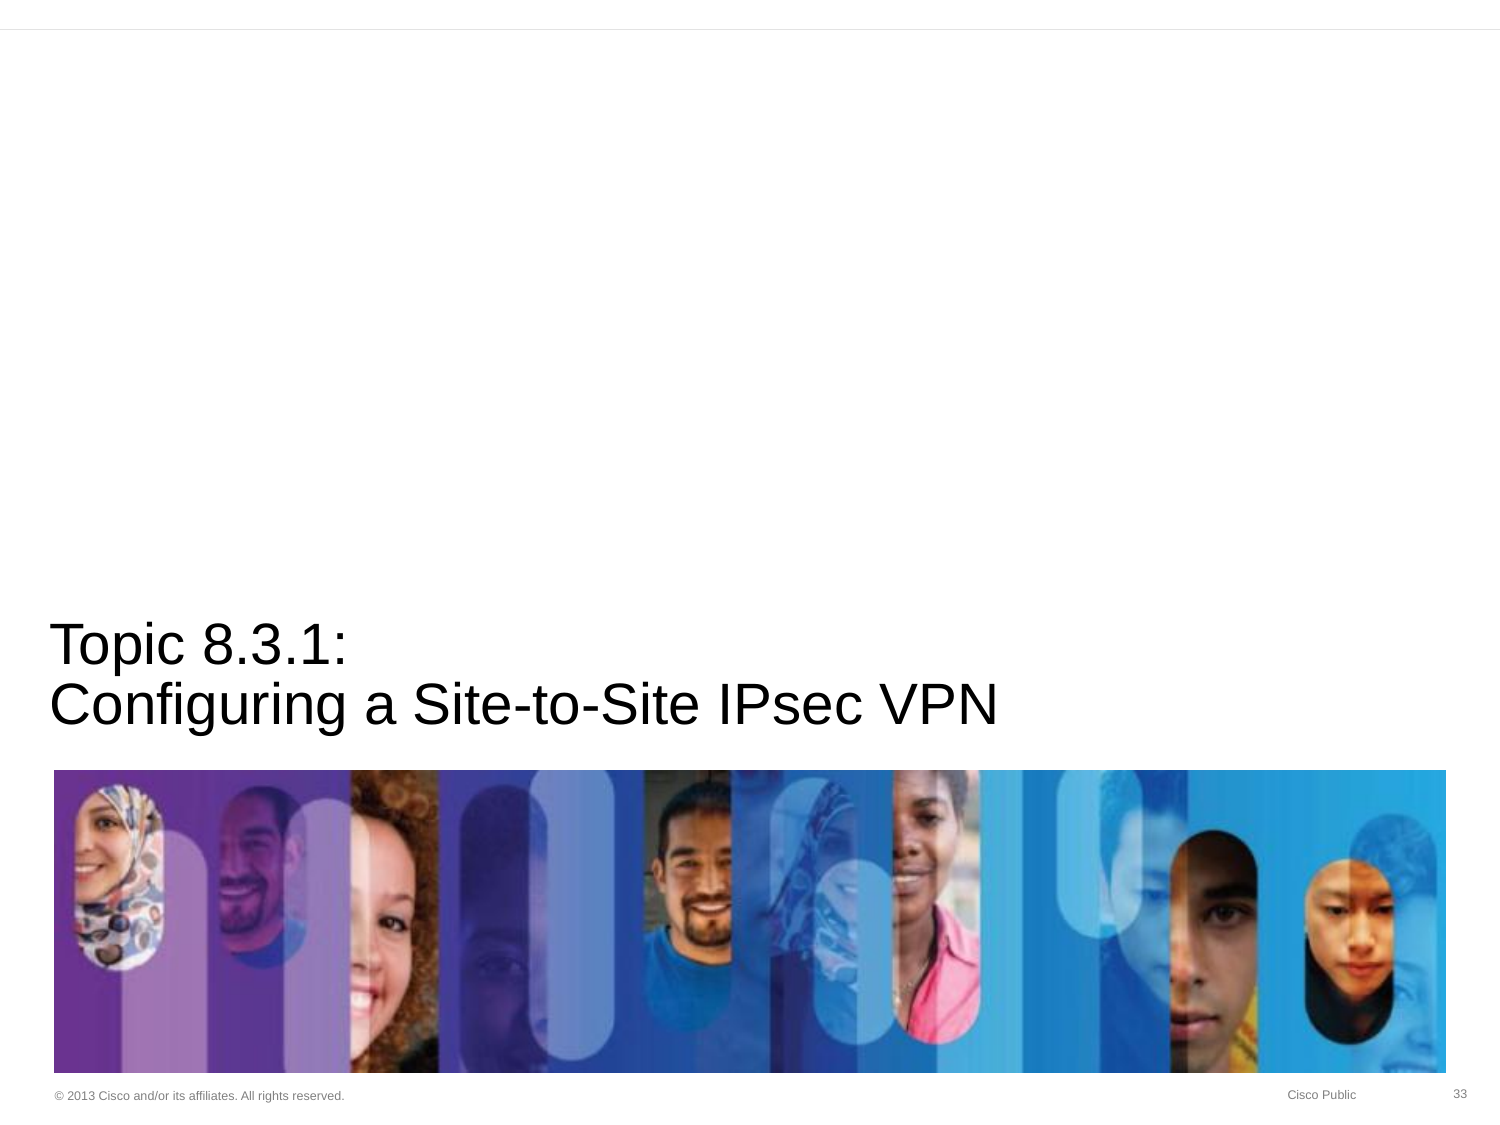

# Topic 8.3.1: Configuring a Site-to-Site IPsec VPN